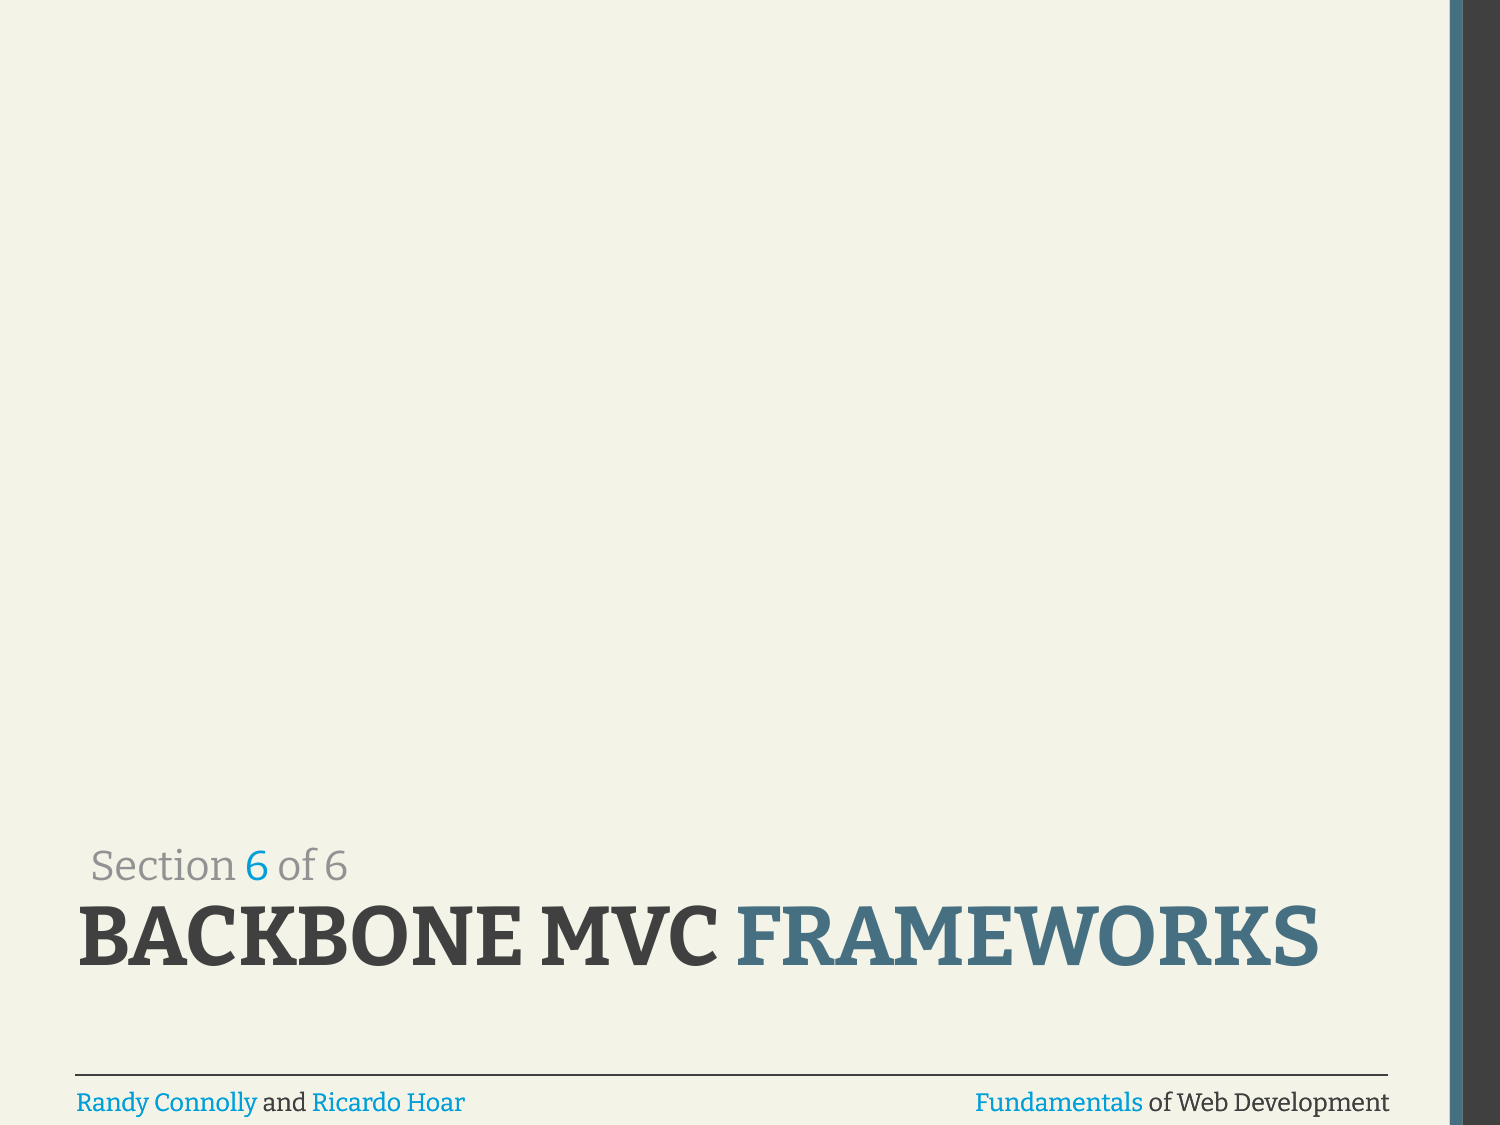

Section 6 of 6
# BackBone MVC Frameworks